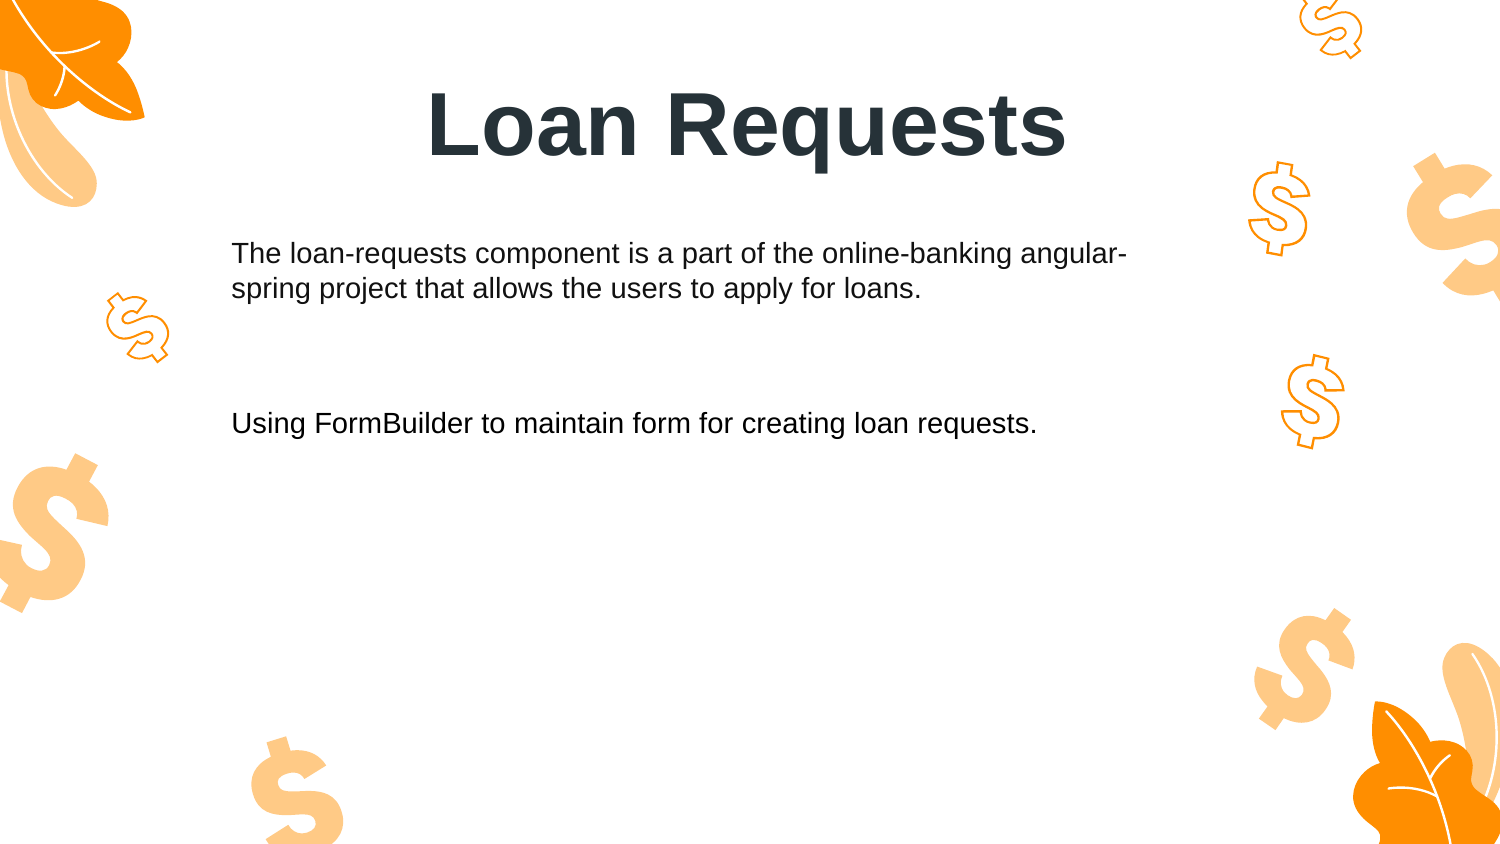

# Loan Requests

The loan-requests component is a part of the online-banking angular-spring project that allows the users to apply for loans.some advantage for online-banking angular-spring project

Using FormBuilder to maintain form for creating loan requests.